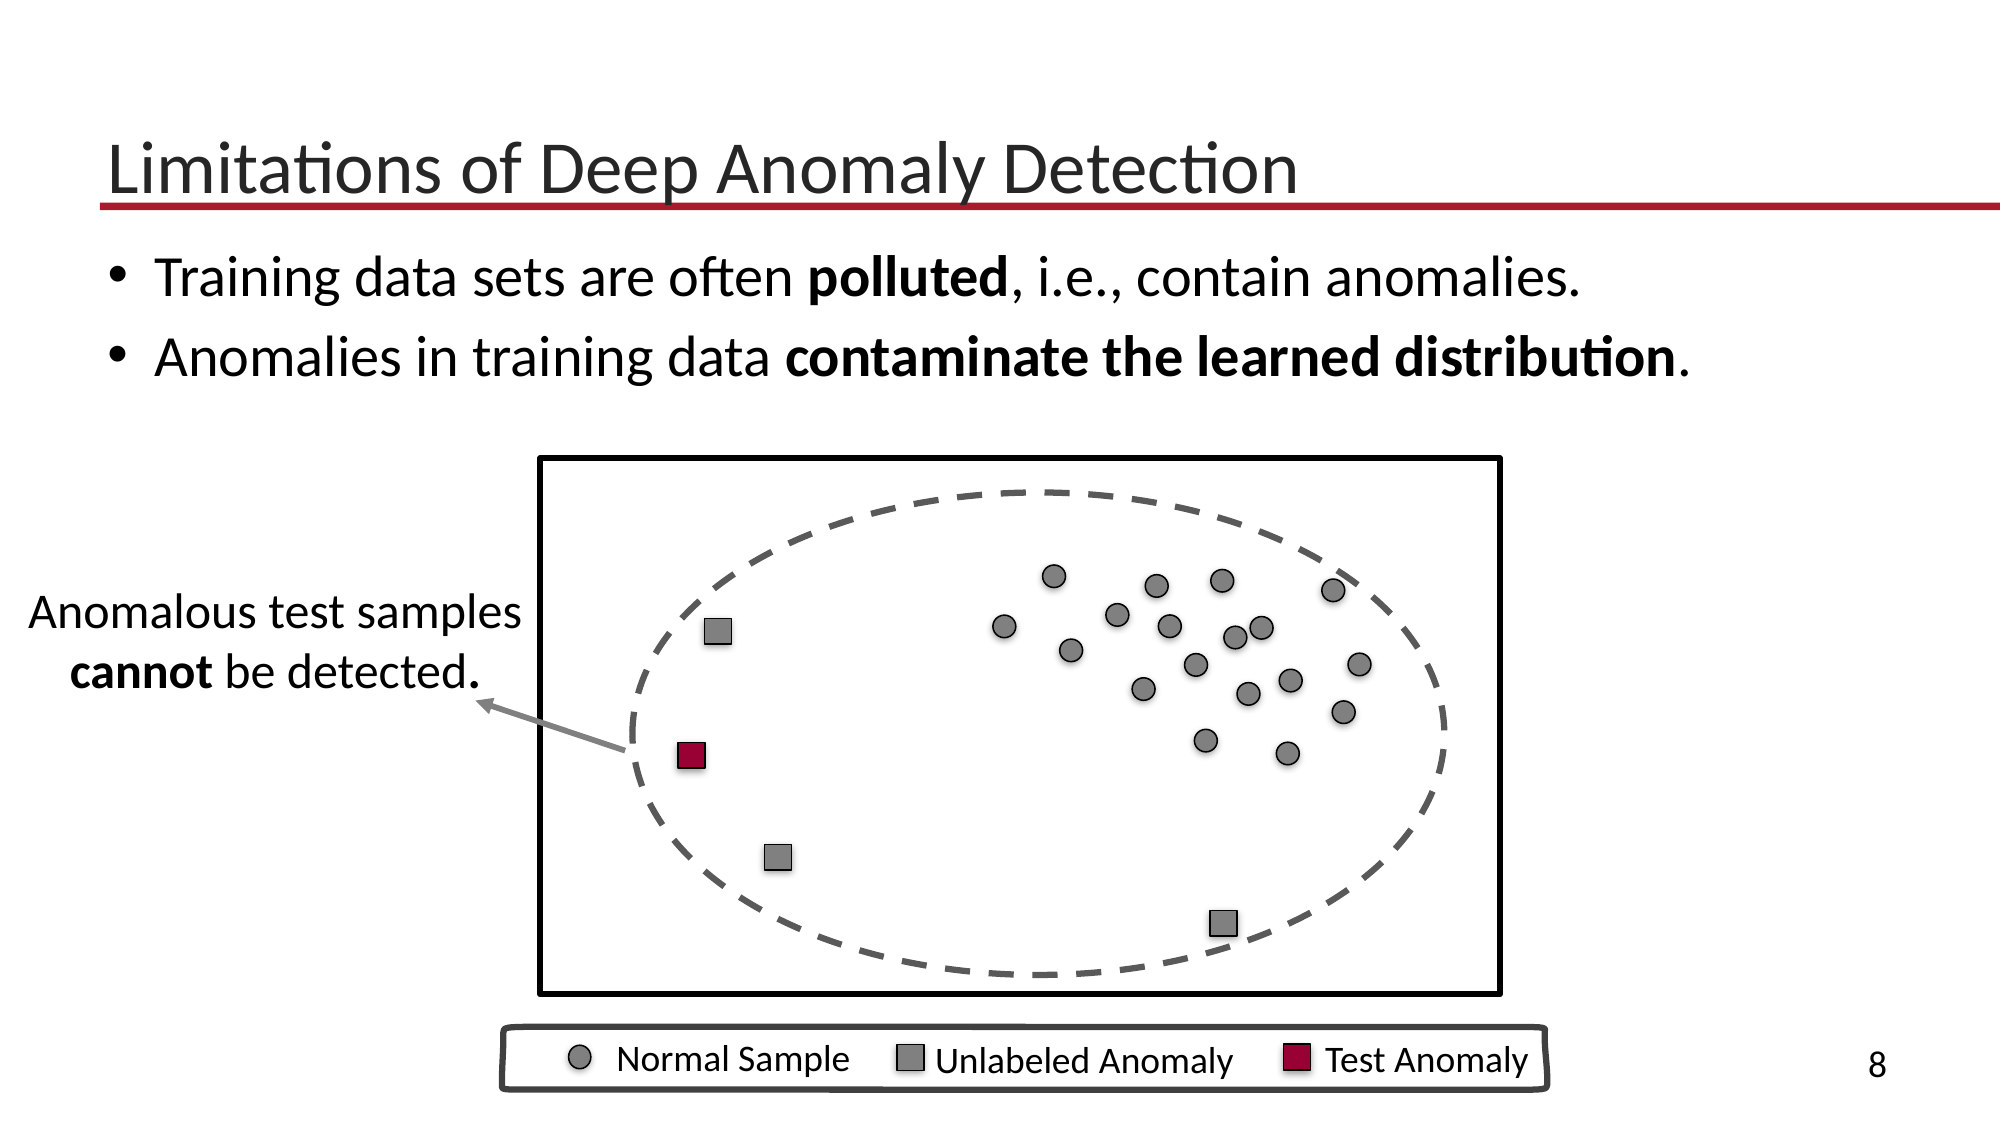

# Limitations of Deep Anomaly Detection
Training data sets are often polluted, i.e., contain anomalies.
Anomalies in training data contaminate the learned distribution.

Anomalous test samples cannot be detected.

8
Normal Sample

Test Anomaly

Unlabeled Anomaly